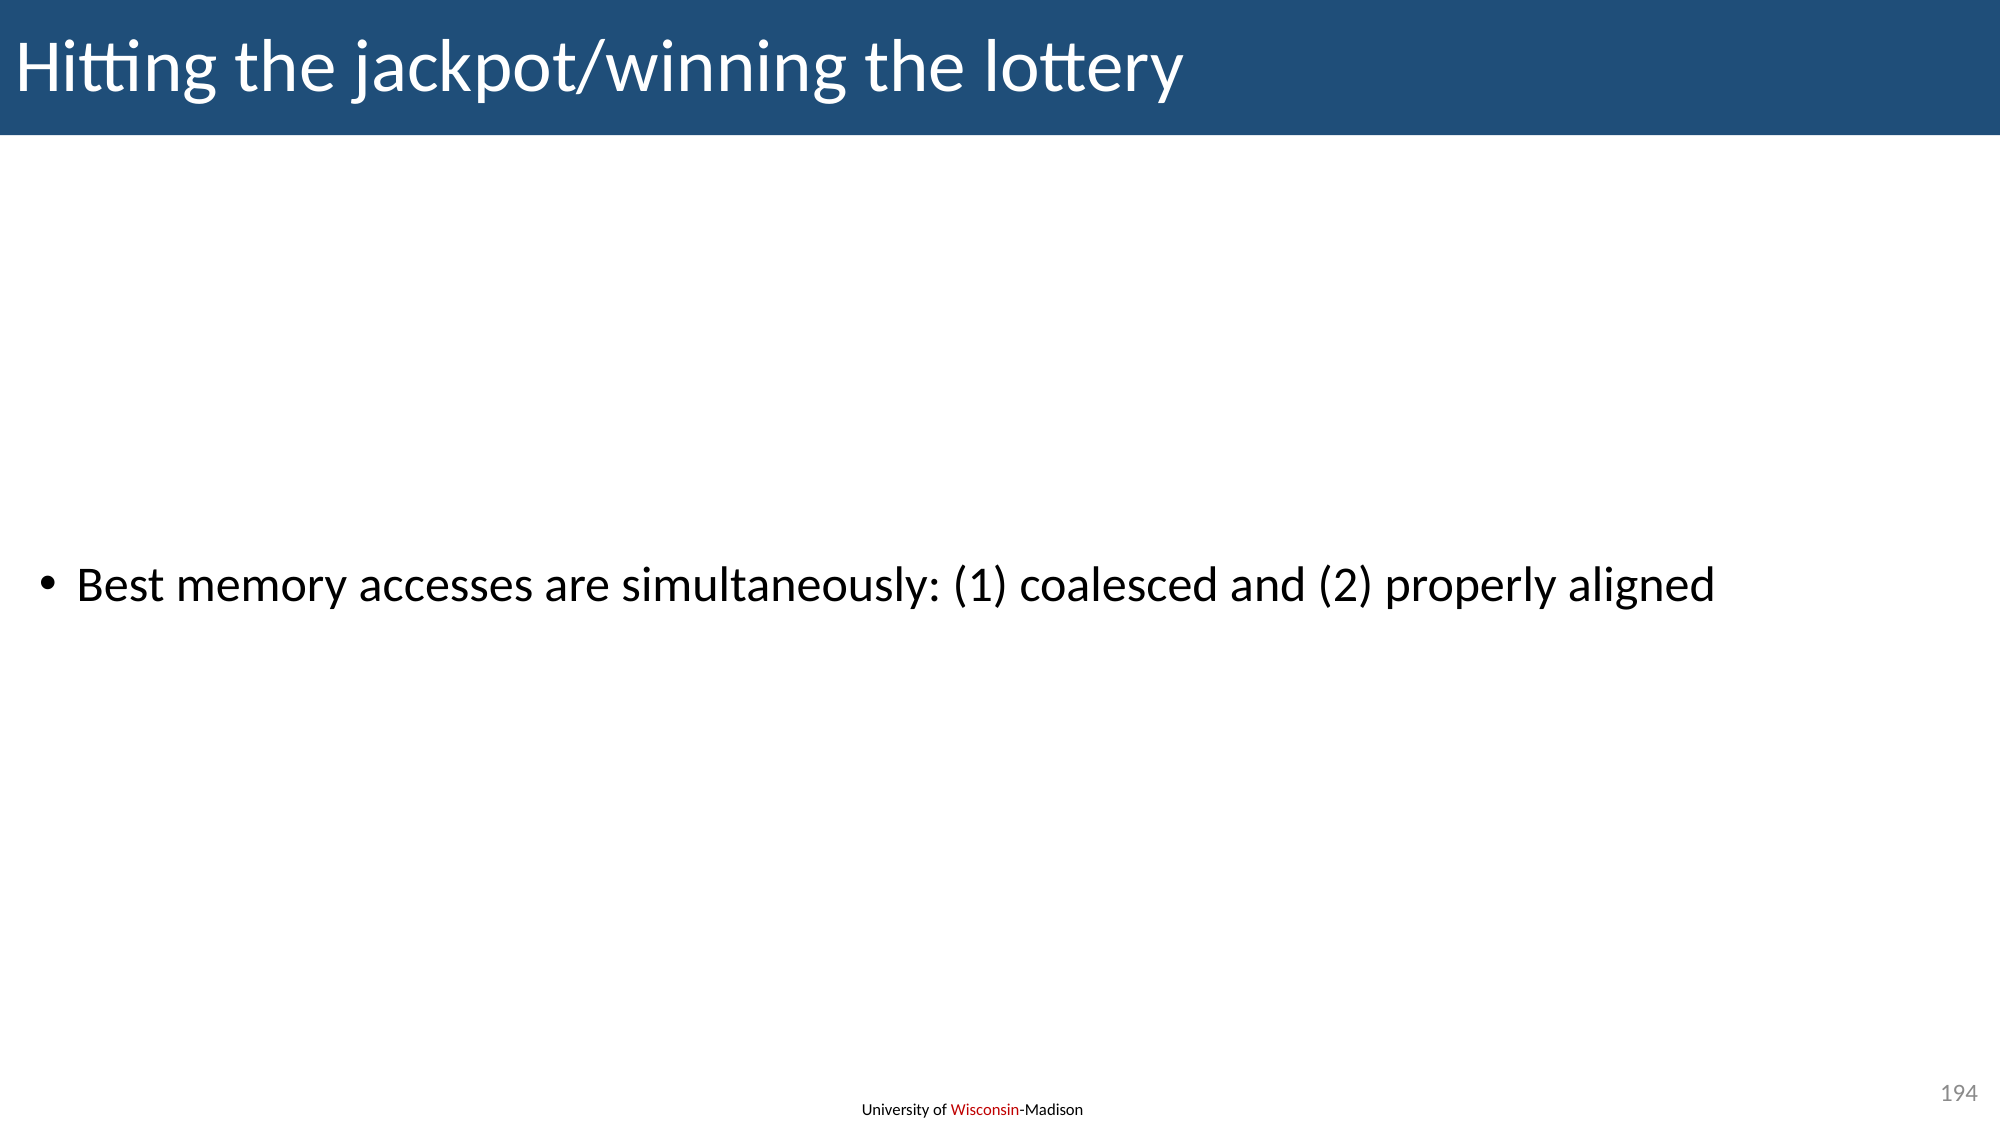

# Hitting the jackpot/winning the lottery

Best memory accesses are simultaneously: (1) coalesced and (2) properly aligned

194